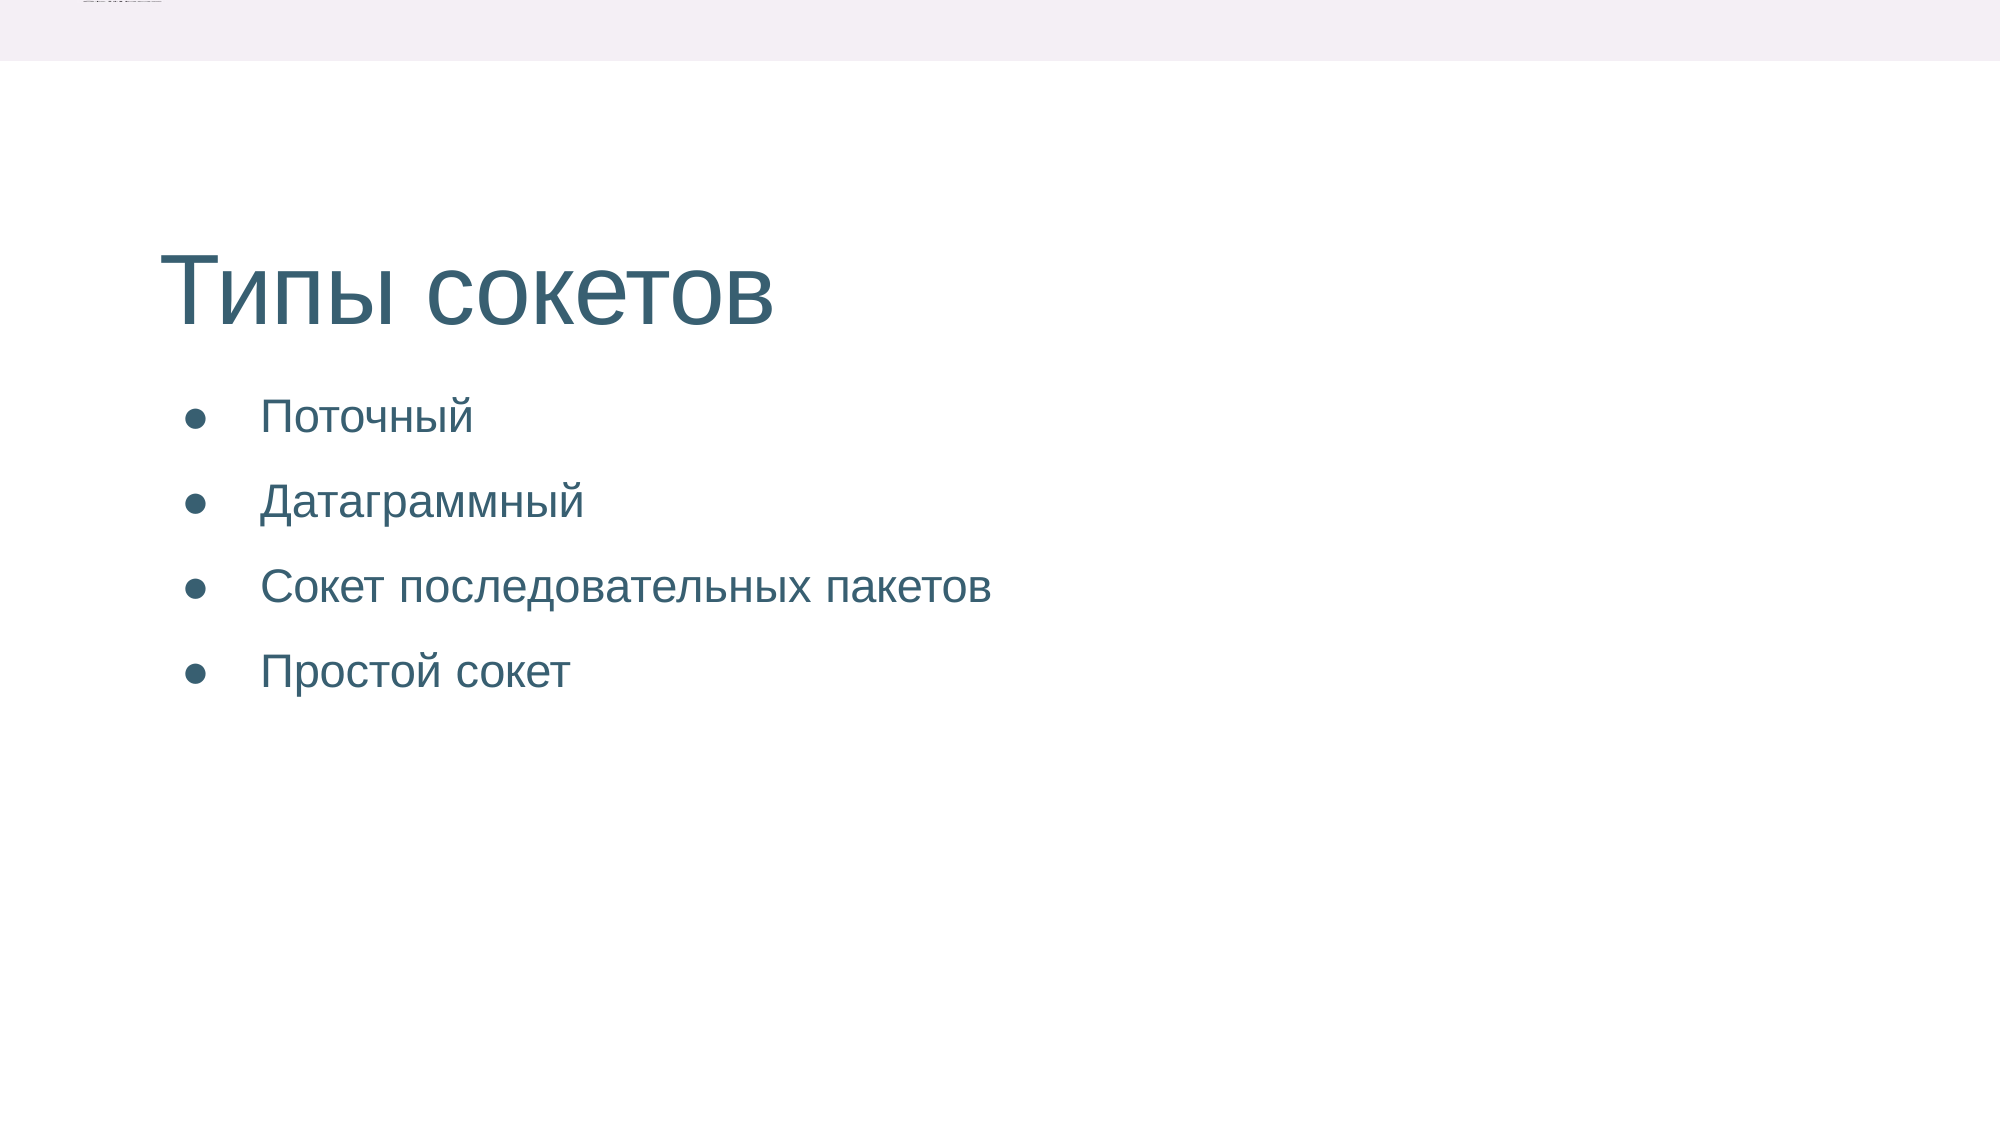

Типы сокетов
● Поточный
● Датаграммный
● Сокет последовательных пакетов
● Простой сокет